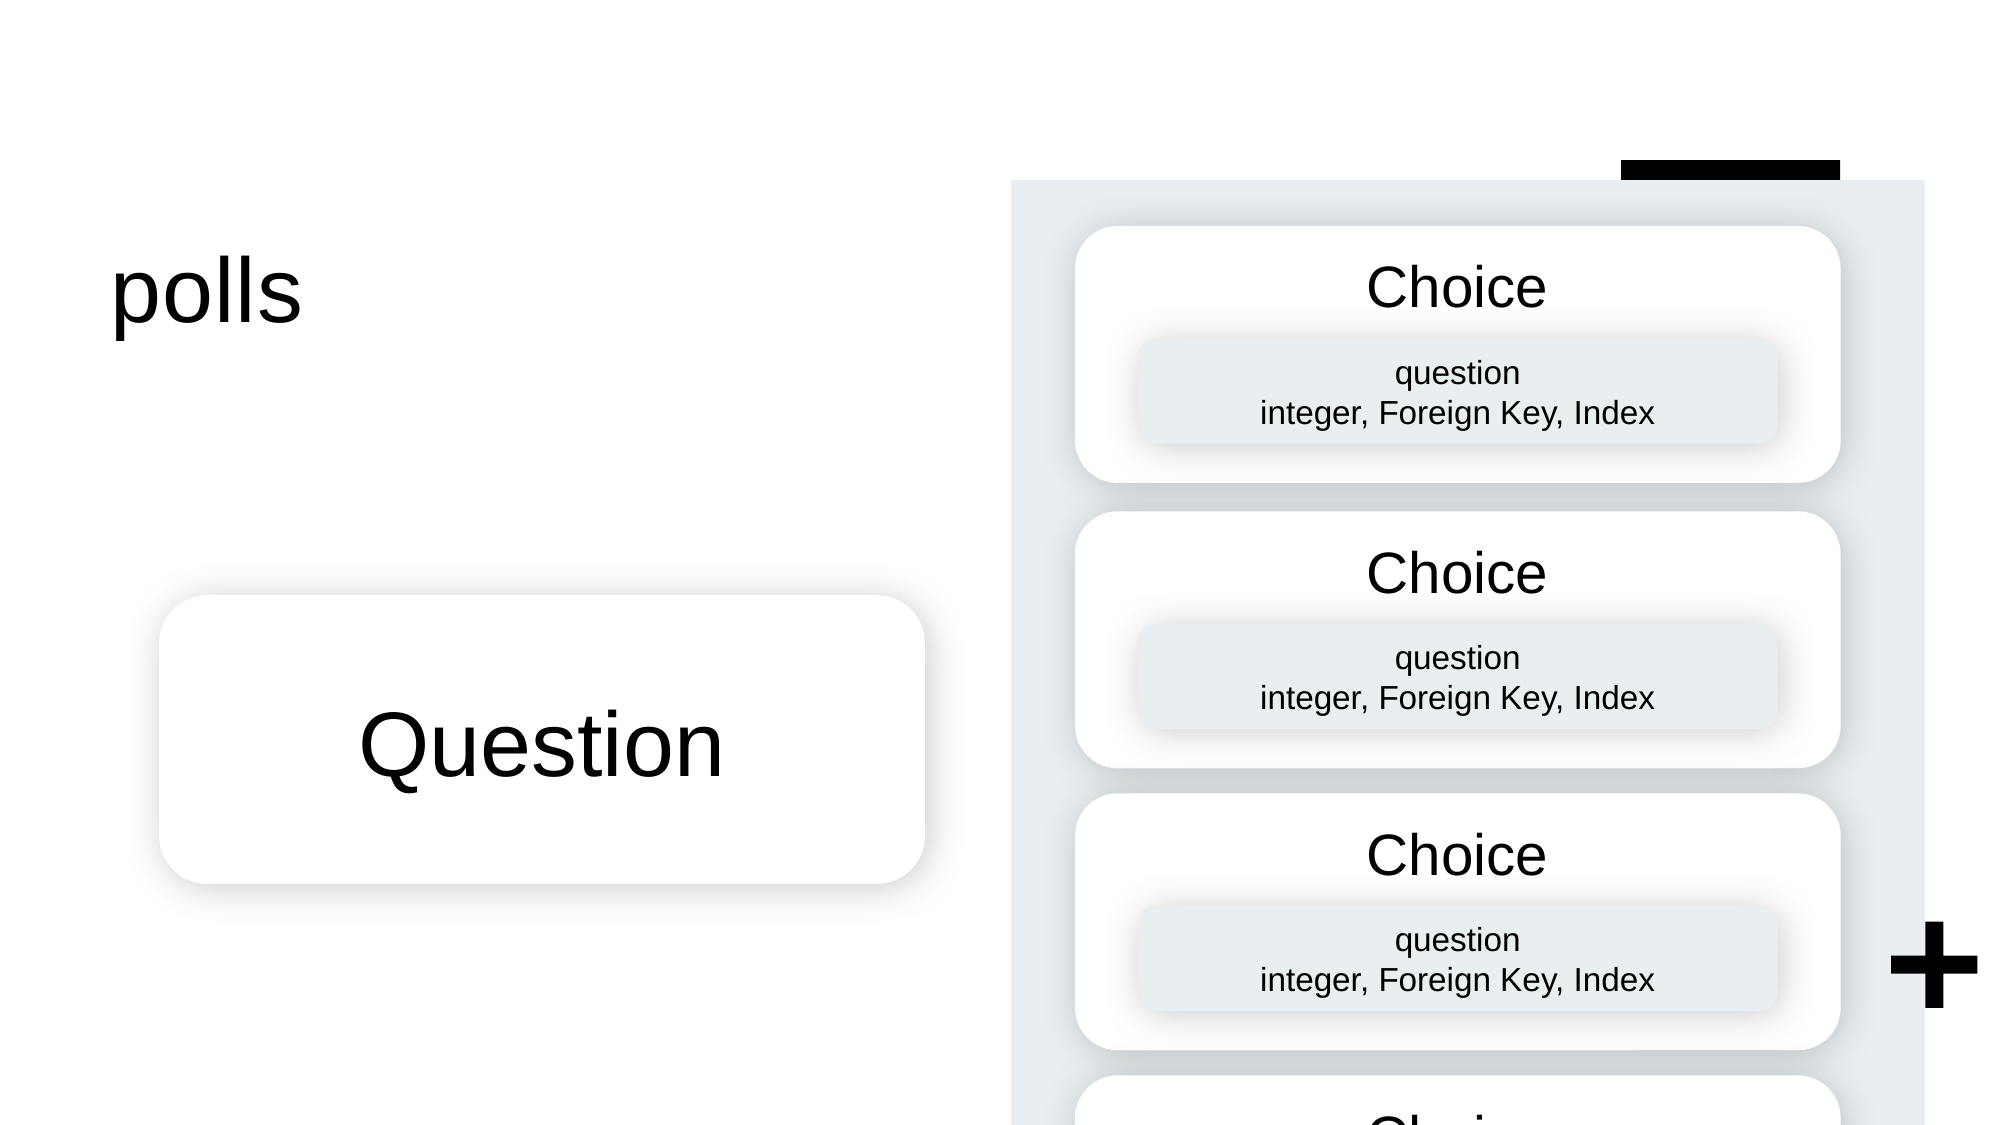

# polls
Choice

question
integer, Foreign Key, Index
Choice

Question
question
integer, Foreign Key, Index
Choice

question
integer, Foreign Key, Index
Choice

question
integer, Foreign Key, Index